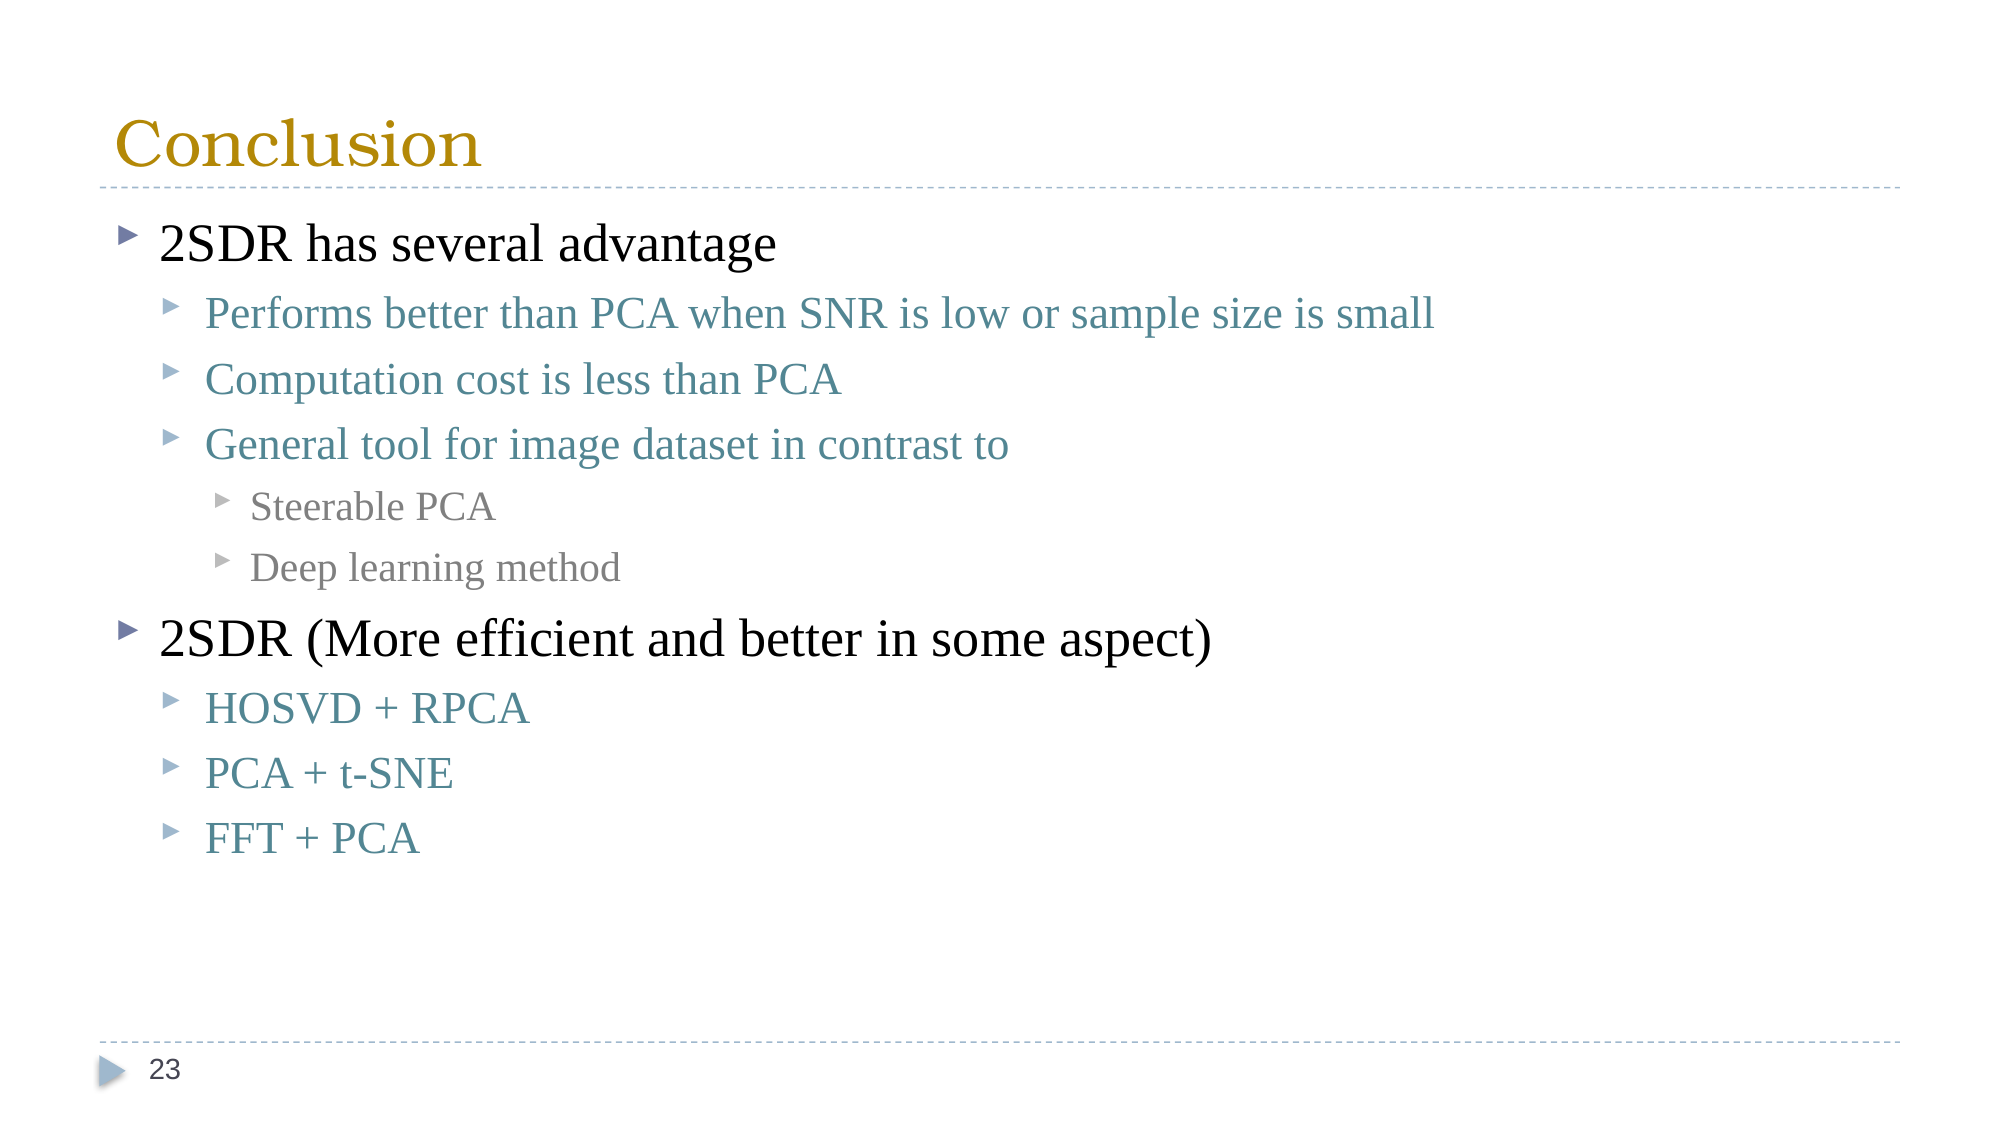

# Conclusion
2SDR has several advantage
Performs better than PCA when SNR is low or sample size is small
Computation cost is less than PCA
General tool for image dataset in contrast to
Steerable PCA
Deep learning method
2SDR (More efficient and better in some aspect)
HOSVD + RPCA
PCA + t-SNE
FFT + PCA

23